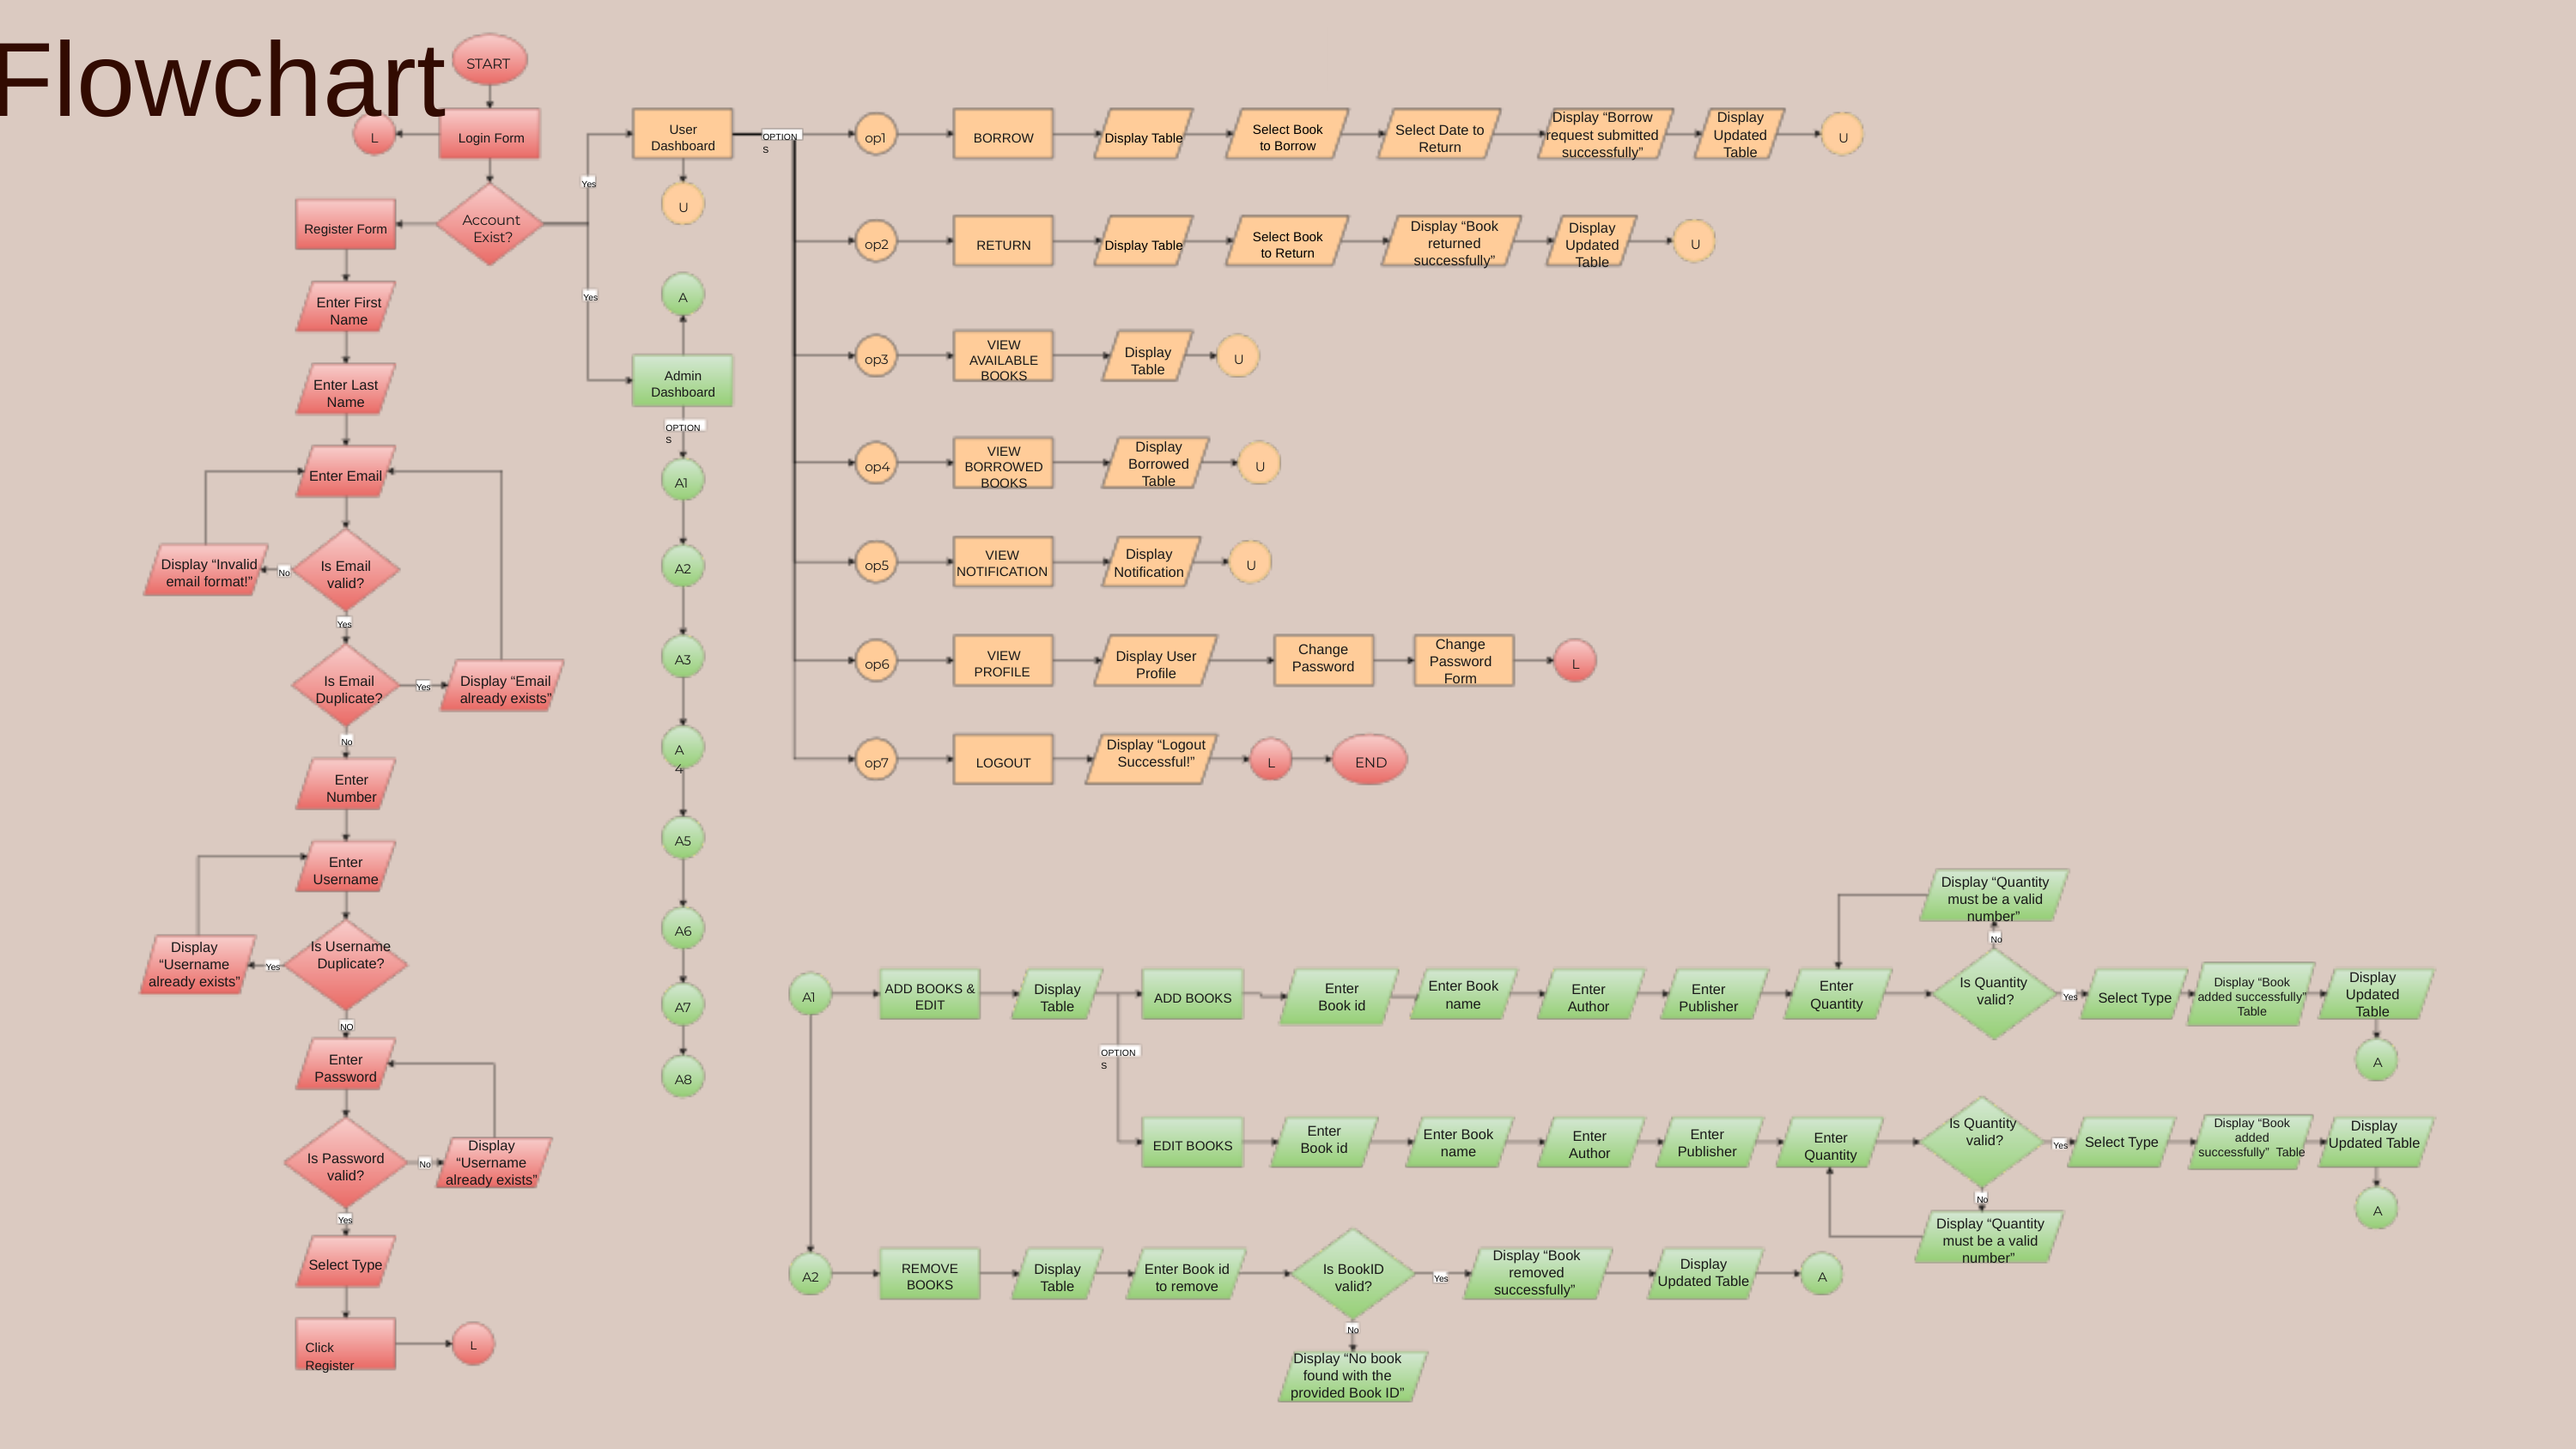

Flowchart

START
Display Updated Table
Display “Borrow request submitted successfully”
User Dashboard
Select Book to Borrow
Select Date to Return
L
op1
U
 Login Form
BORROW
Display Table
OPTIONS
Yes
U
Account  Exist?
Display “Book returned successfully”
Register Form
Display Updated Table
Select Book to Return
op2
U
RETURN
Display Table
A
Yes
Enter First Name
VIEW AVAILABLE BOOKS
Display Table
op3
U
Admin Dashboard
Enter Last Name
OPTIONS
Display Borrowed Table
VIEW BORROWED BOOKS
op4
U
Enter Email
A1
Display Notification
VIEW NOTIFICATION
op5
U
Display “Invalid email format!”
Is Email valid?
A2
No
Yes
Change Password Form
Change Password
VIEW PROFILE
Display User Profile
A3
op6
L
Display “Email already exists”
Is Email Duplicate?
Yes
No
Display “Logout Successful!”
A4
END
op7
L
LOGOUT
Enter Number
A5
Enter Username
Display “Quantity must be a valid number”
A6
No
Is Username Duplicate?
Display “Username already exists”
Yes
Display Updated Table
Is Quantity  valid?
Display “Book added successfully” Table
Enter Book name
Enter Quantity
Enter Book id
ADD BOOKS & EDIT
Display Table
Enter Author
Enter Publisher
Select Type
A1
ADD BOOKS
Yes
A7
NO
OPTIONS
Enter Password
A
A8
Is Quantity  valid?
Display “Book added successfully”  Table
Display Updated Table
Enter Book id
Enter Book name
Enter Publisher
Enter Author
Enter Quantity
Select Type
EDIT BOOKS
Display “Username already exists”
Yes
Is Password valid?
No
No
A
Yes
Display “Quantity must be a valid number”
Display “Book removed successfully”
Select Type
Display Updated Table
REMOVE BOOKS
Display Table
Enter Book id to remove
Is BookID valid?
A2
A
Yes
No
L
Click Register
Display “No book found with the provided Book ID”